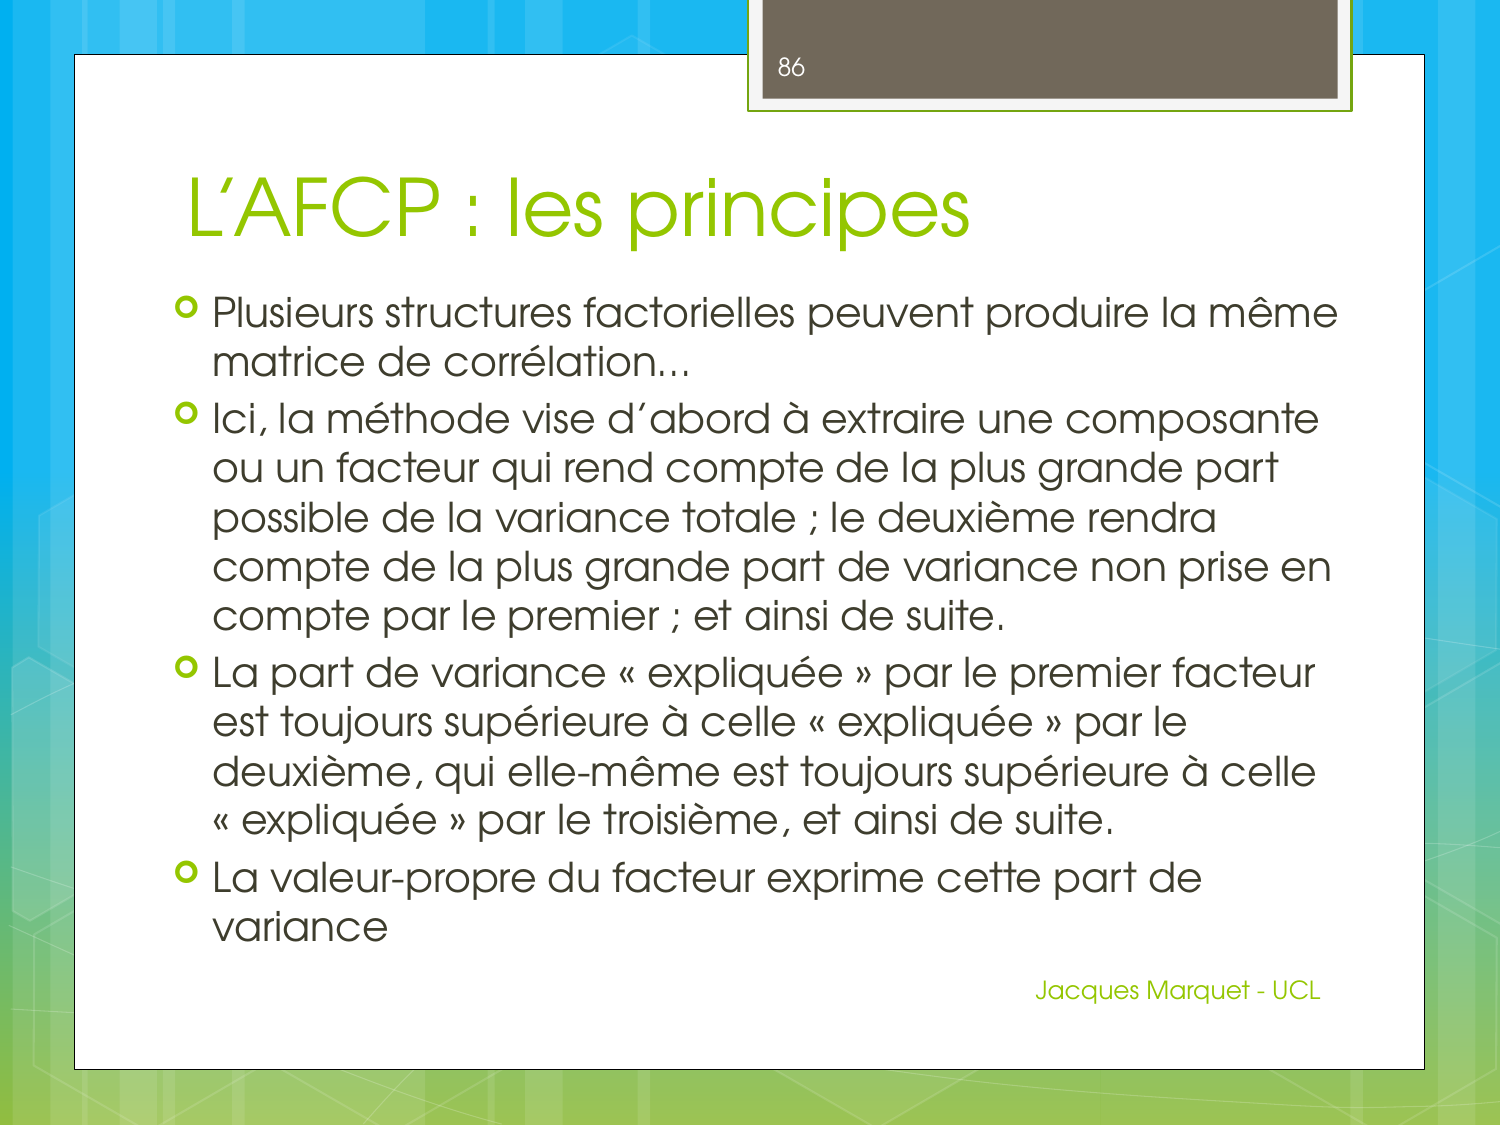

86
# L’AFCP : les principes
Plusieurs structures factorielles peuvent produire la même matrice de corrélation…
Ici, la méthode vise d’abord à extraire une composante ou un facteur qui rend compte de la plus grande part possible de la variance totale ; le deuxième rendra compte de la plus grande part de variance non prise en compte par le premier ; et ainsi de suite.
La part de variance « expliquée » par le premier facteur est toujours supérieure à celle « expliquée » par le deuxième, qui elle-même est toujours supérieure à celle « expliquée » par le troisième, et ainsi de suite.
La valeur-propre du facteur exprime cette part de variance
Jacques Marquet - UCL